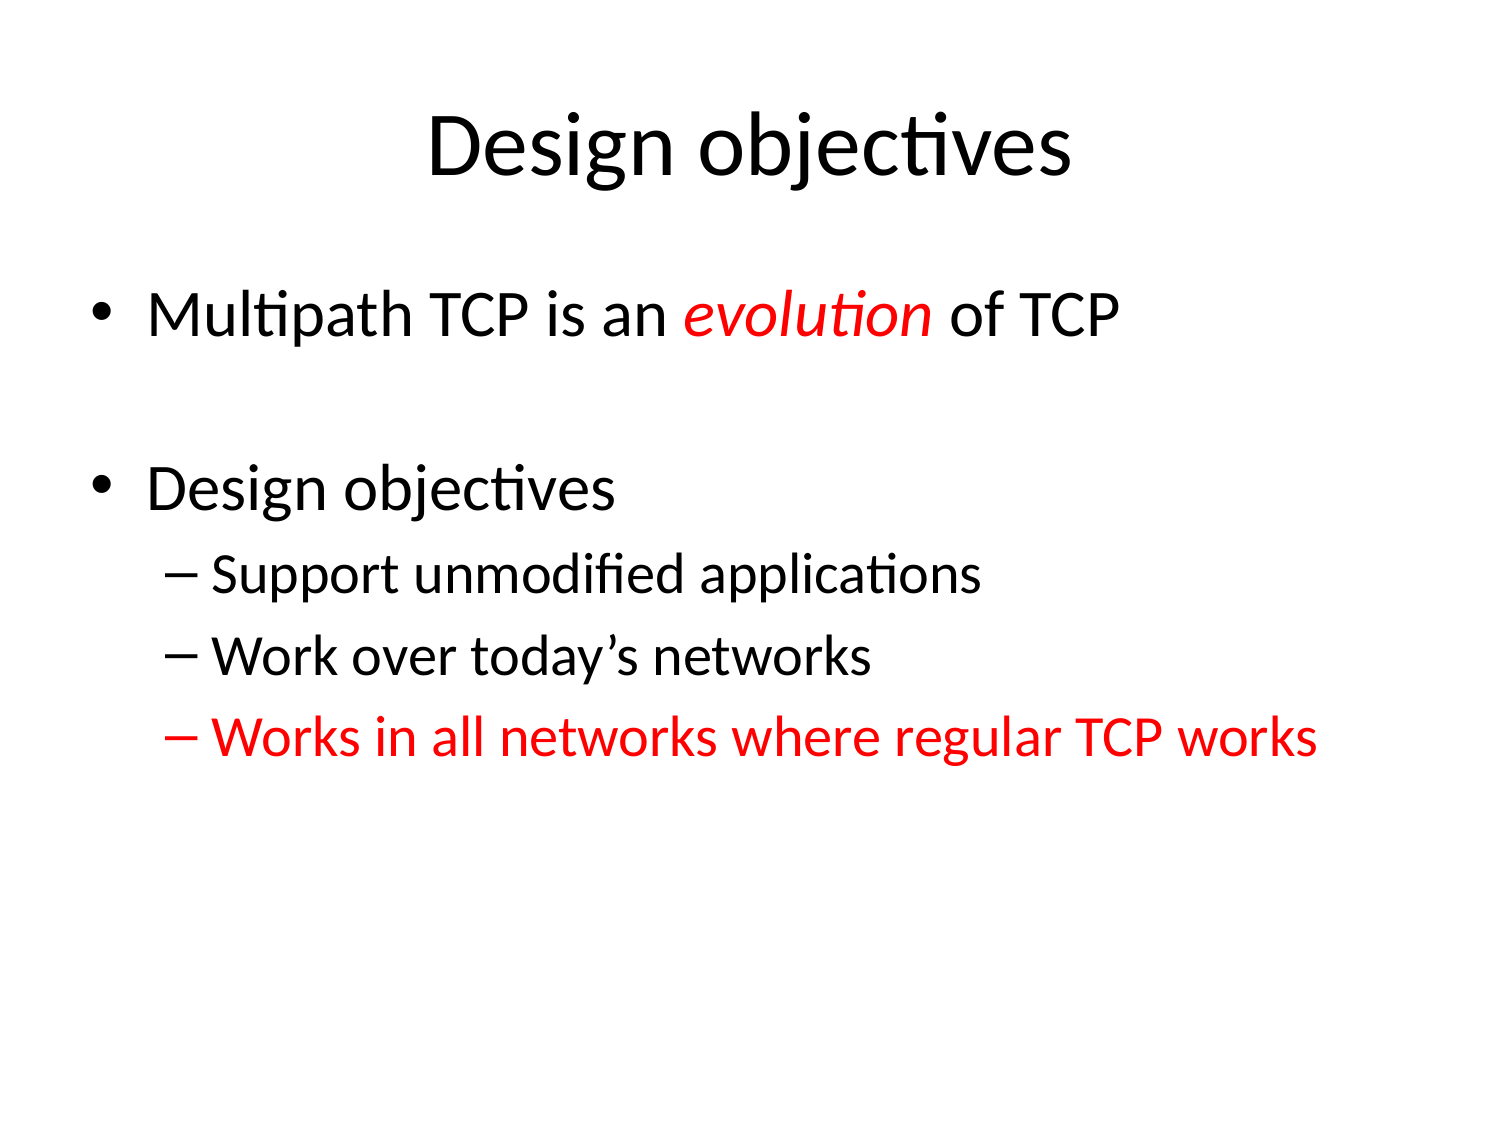

# Design objectives
Multipath TCP is an evolution of TCP
Design objectives
Support unmodified applications
Work over today’s networks
Works in all networks where regular TCP works